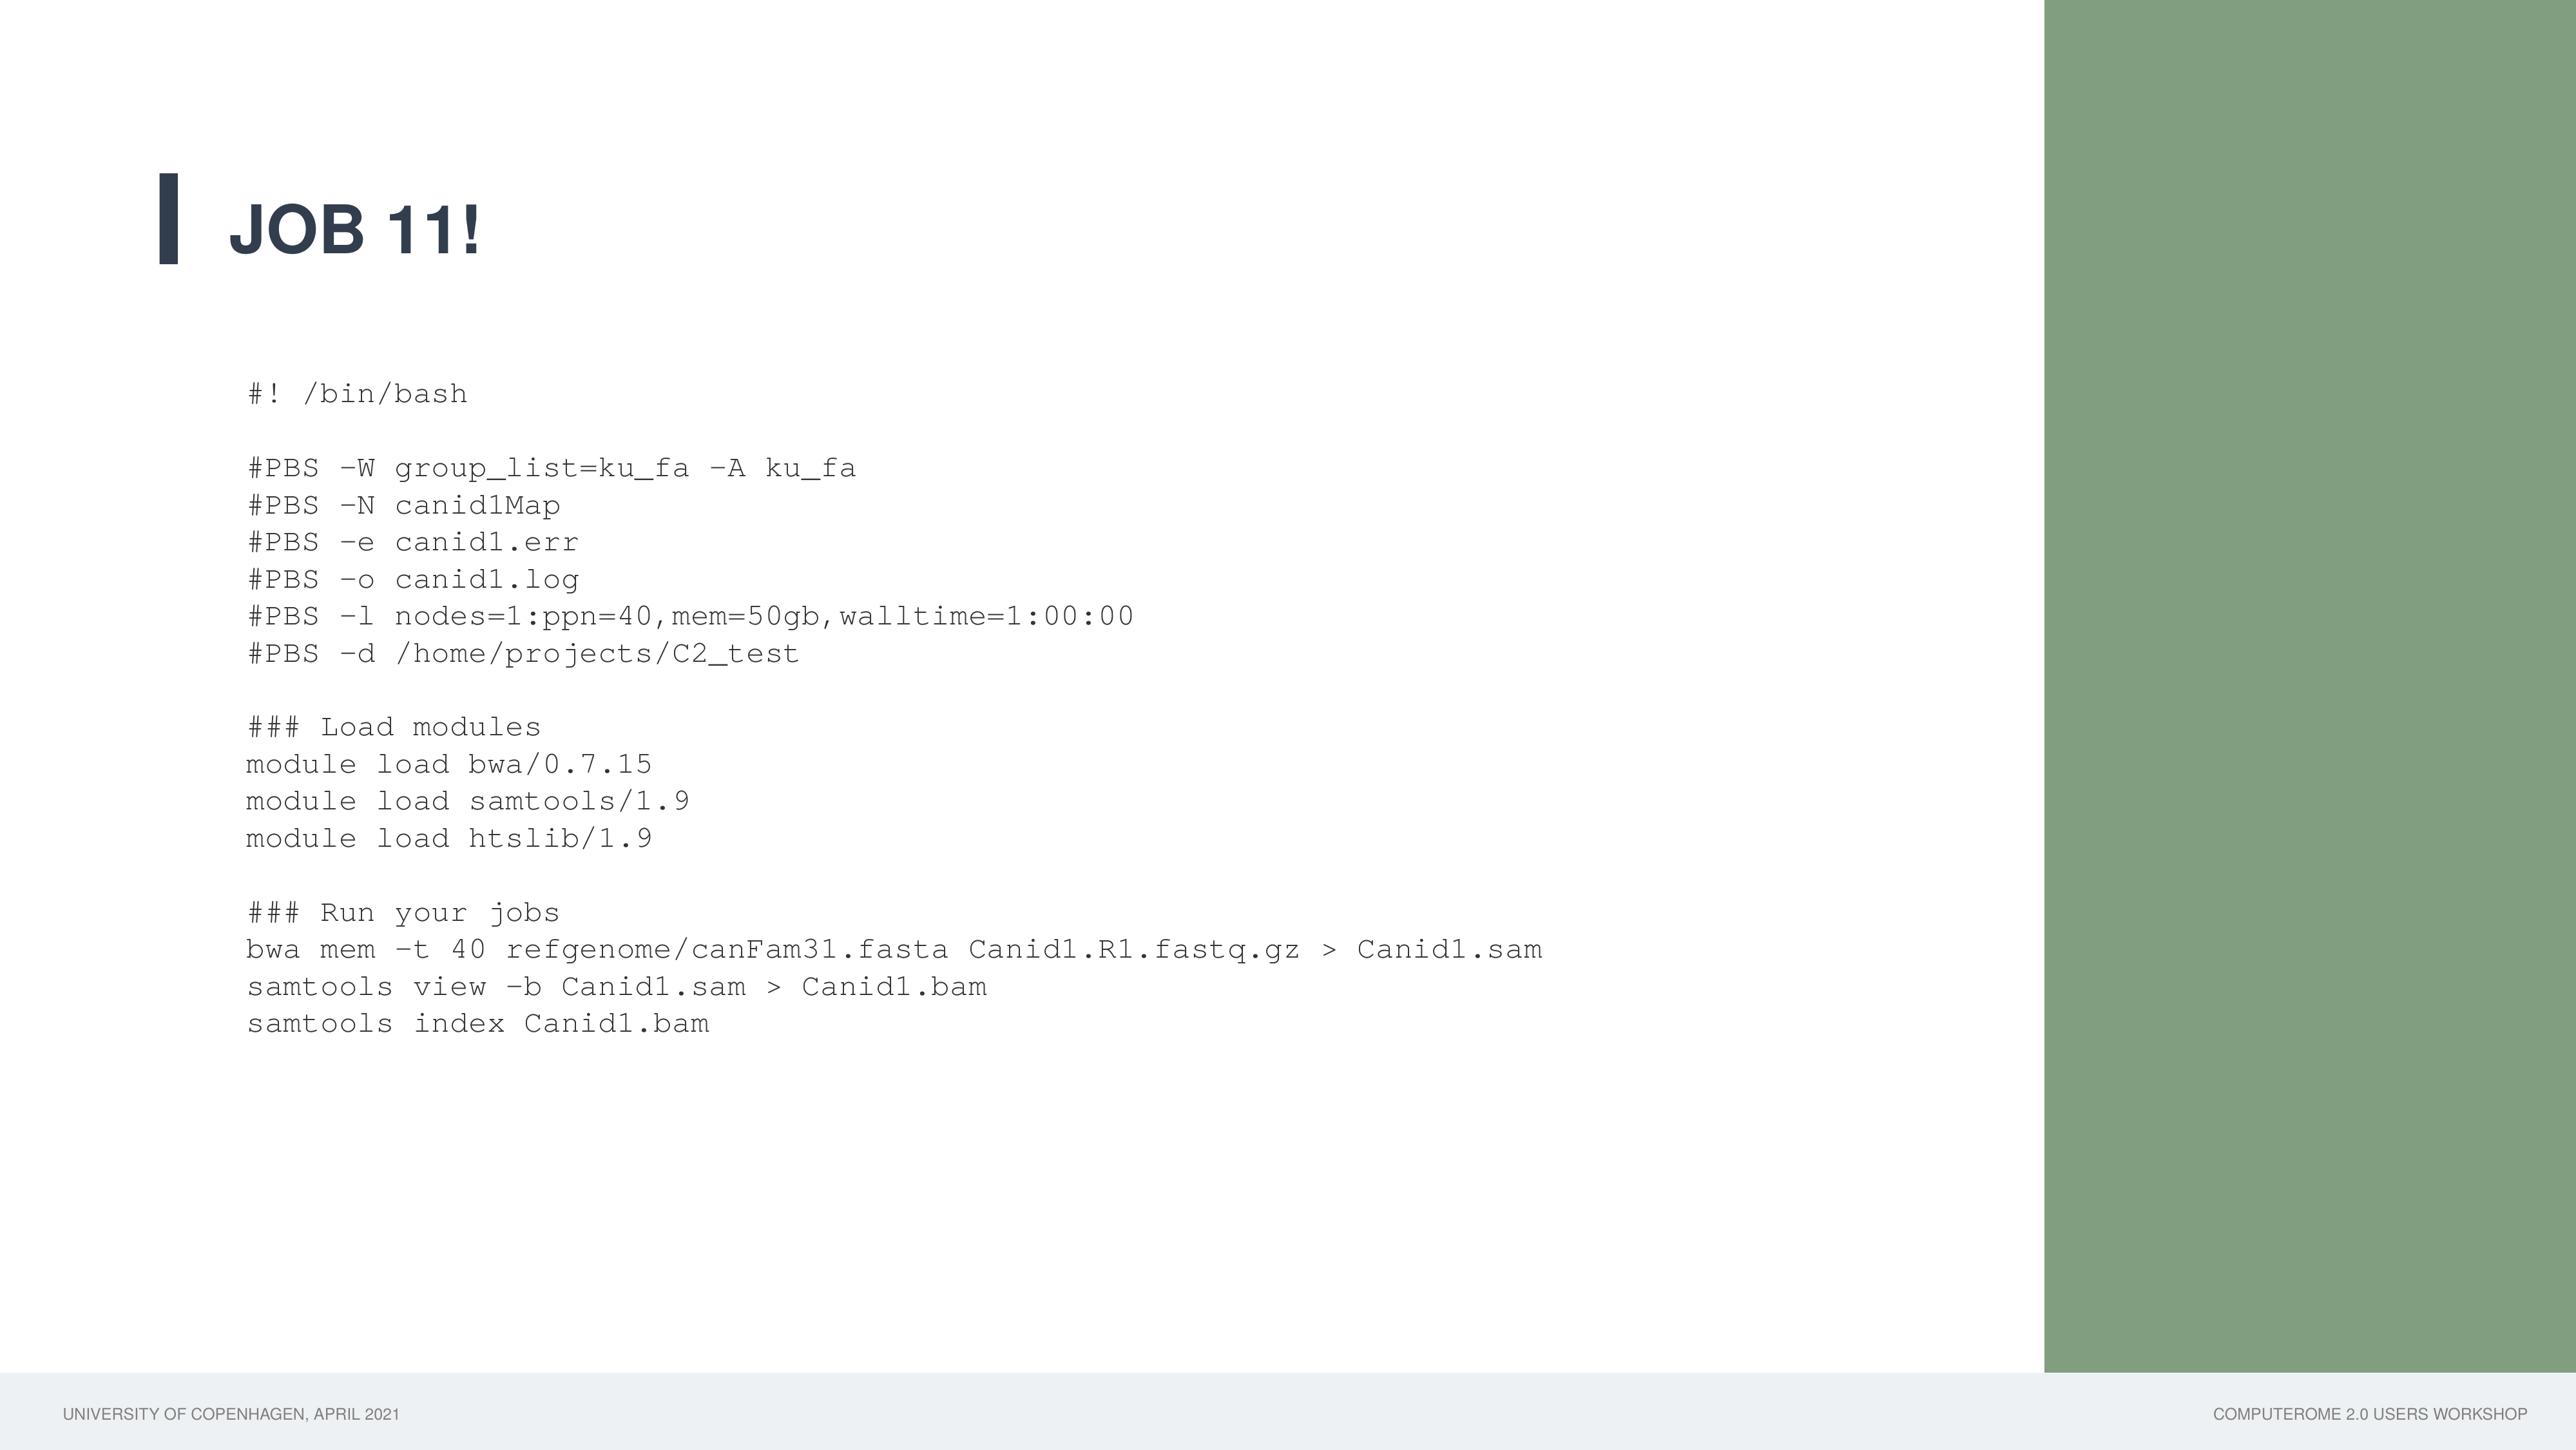

JOB 11!

#! /bin/bash
#PBS -W group_list=ku_fa -A ku_fa
#PBS -N canid1Map
#PBS -e canid1.err
#PBS -o canid1.log
#PBS -l nodes=1:ppn=40,mem=50gb,walltime=1:00:00
#PBS -d /home/projects/C2_test
### Load modules
module load bwa/0.7.15
module load samtools/1.9
module load htslib/1.9
### Run your jobs
bwa mem -t 40 refgenome/canFam31.fasta Canid1.R1.fastq.gz > Canid1.sam
samtools view -b Canid1.sam > Canid1.bam
samtools index Canid1.bam